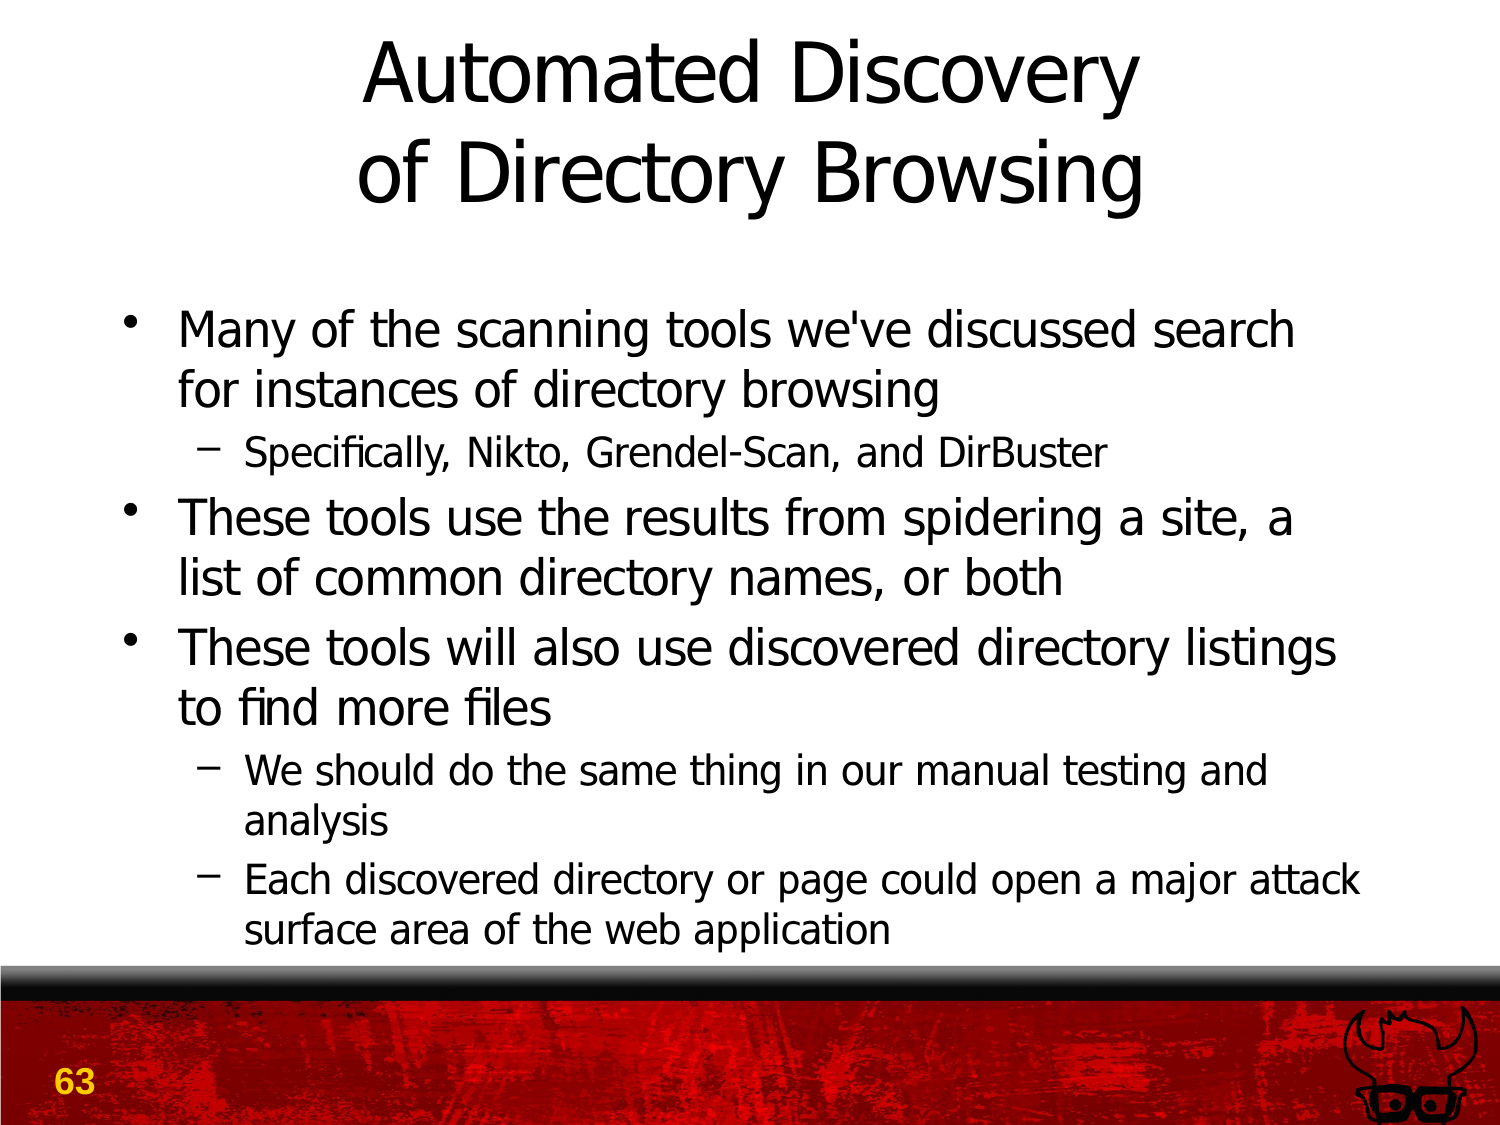

# Automated Discovery of Directory Browsing
Many of the scanning tools we've discussed search for instances of directory browsing
Specifically, Nikto, Grendel-Scan, and DirBuster
These tools use the results from spidering a site, a list of common directory names, or both
These tools will also use discovered directory listings to find more files
We should do the same thing in our manual testing and analysis
Each discovered directory or page could open a major attack surface area of the web application